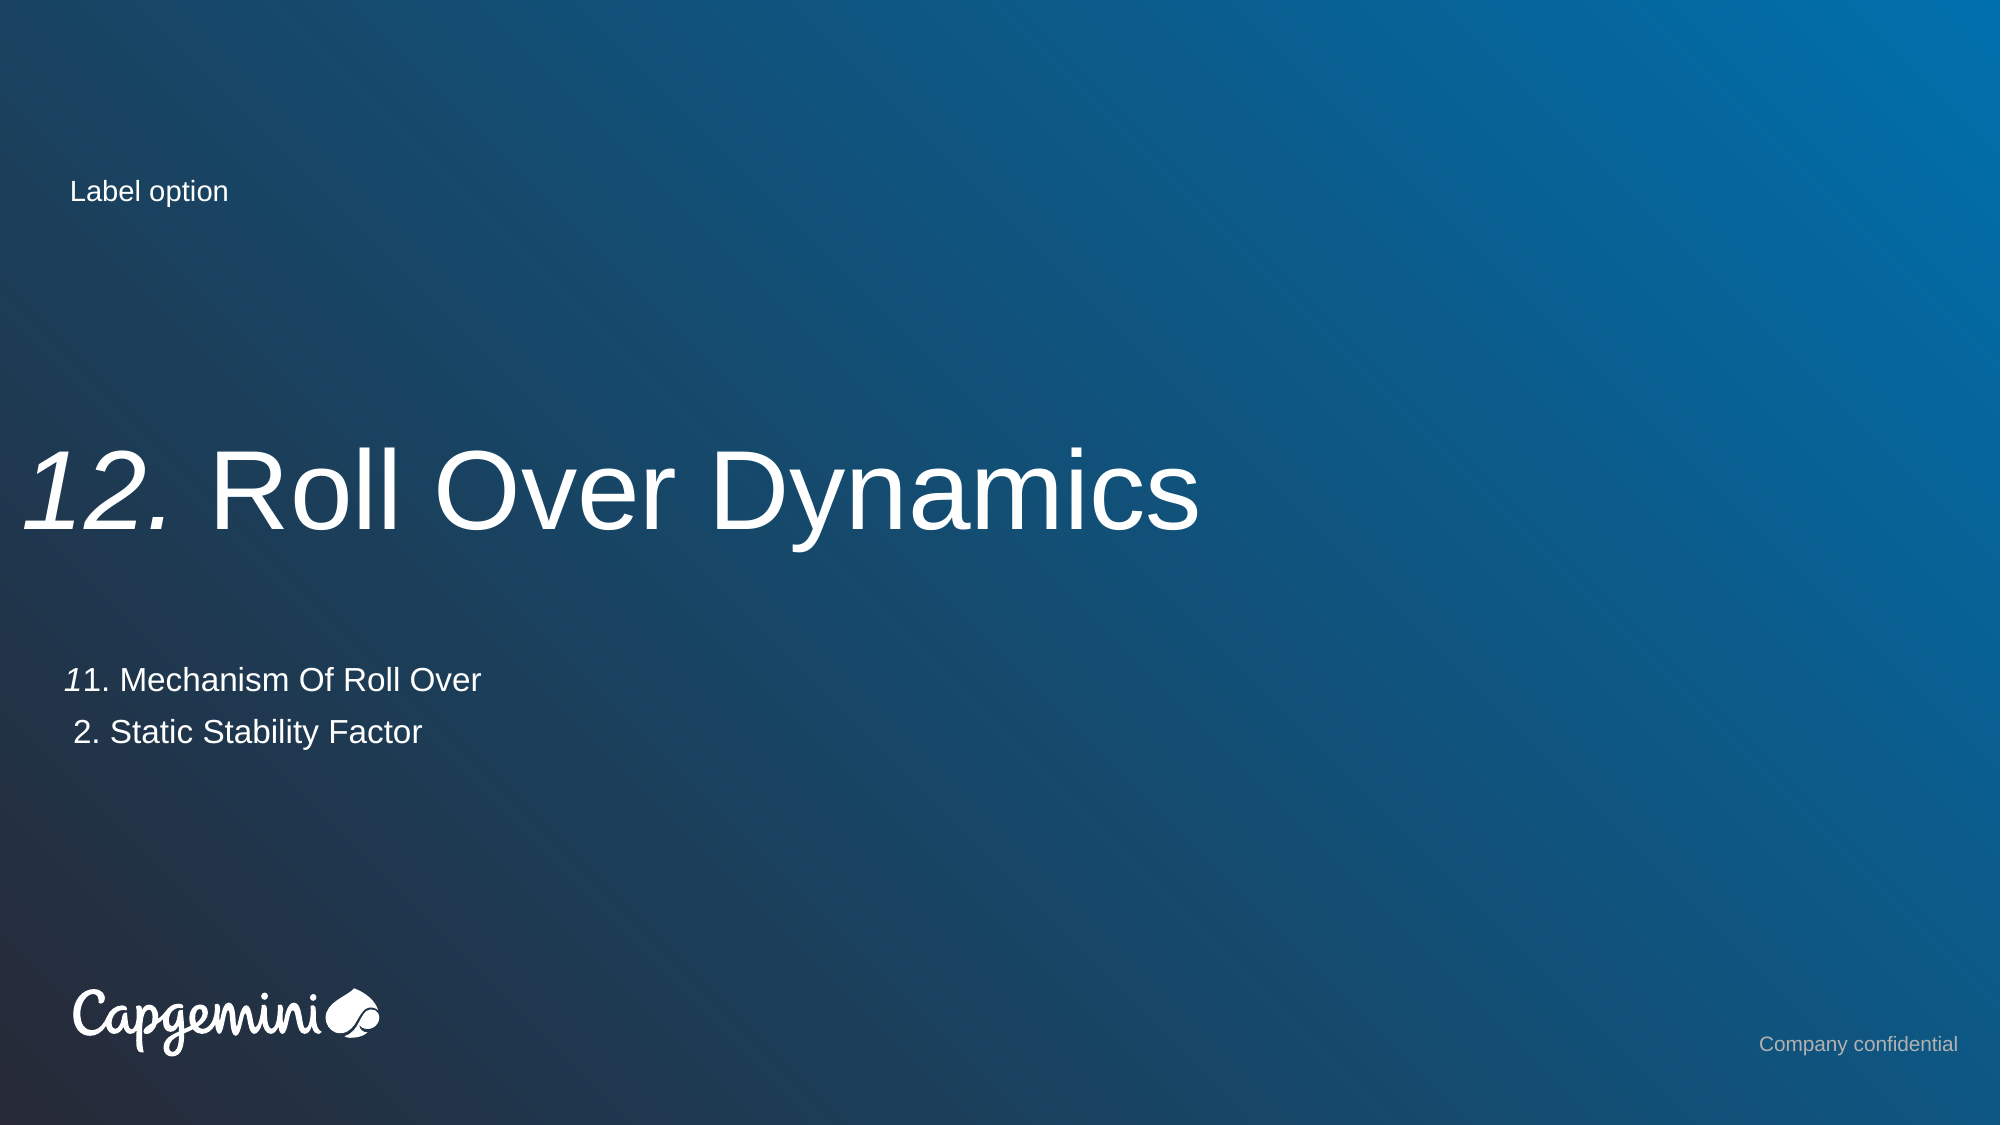

Label option
# 12. Roll Over Dynamics
11. Mechanism Of Roll Over
 2. Static Stability Factor
Company confidential